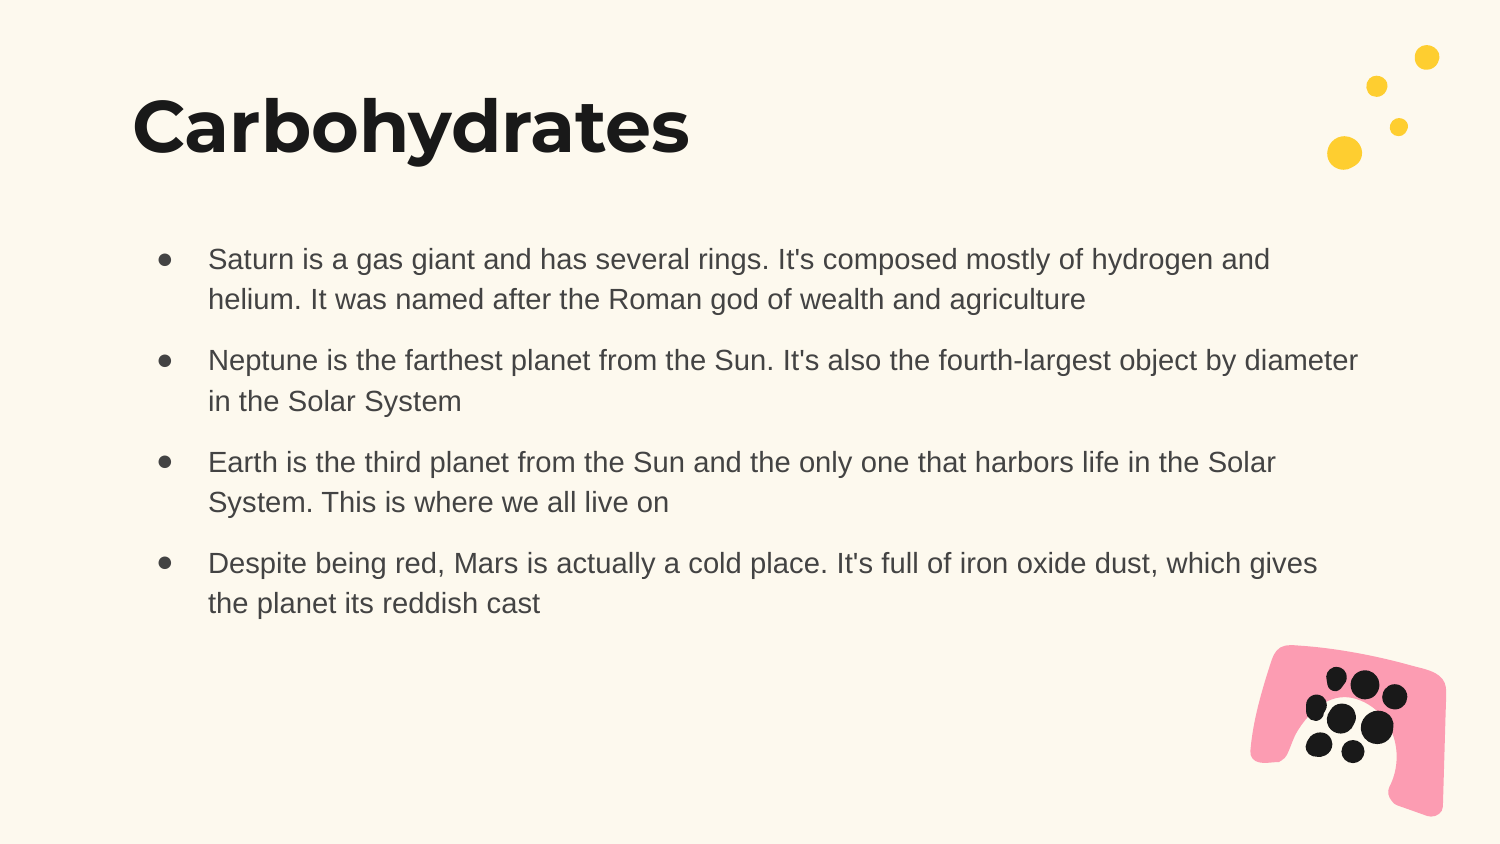

# Carbohydrates
Saturn is a gas giant and has several rings. It's composed mostly of hydrogen and helium. It was named after the Roman god of wealth and agriculture
Neptune is the farthest planet from the Sun. It's also the fourth-largest object by diameter in the Solar System
Earth is the third planet from the Sun and the only one that harbors life in the Solar System. This is where we all live on
Despite being red, Mars is actually a cold place. It's full of iron oxide dust, which gives the planet its reddish cast